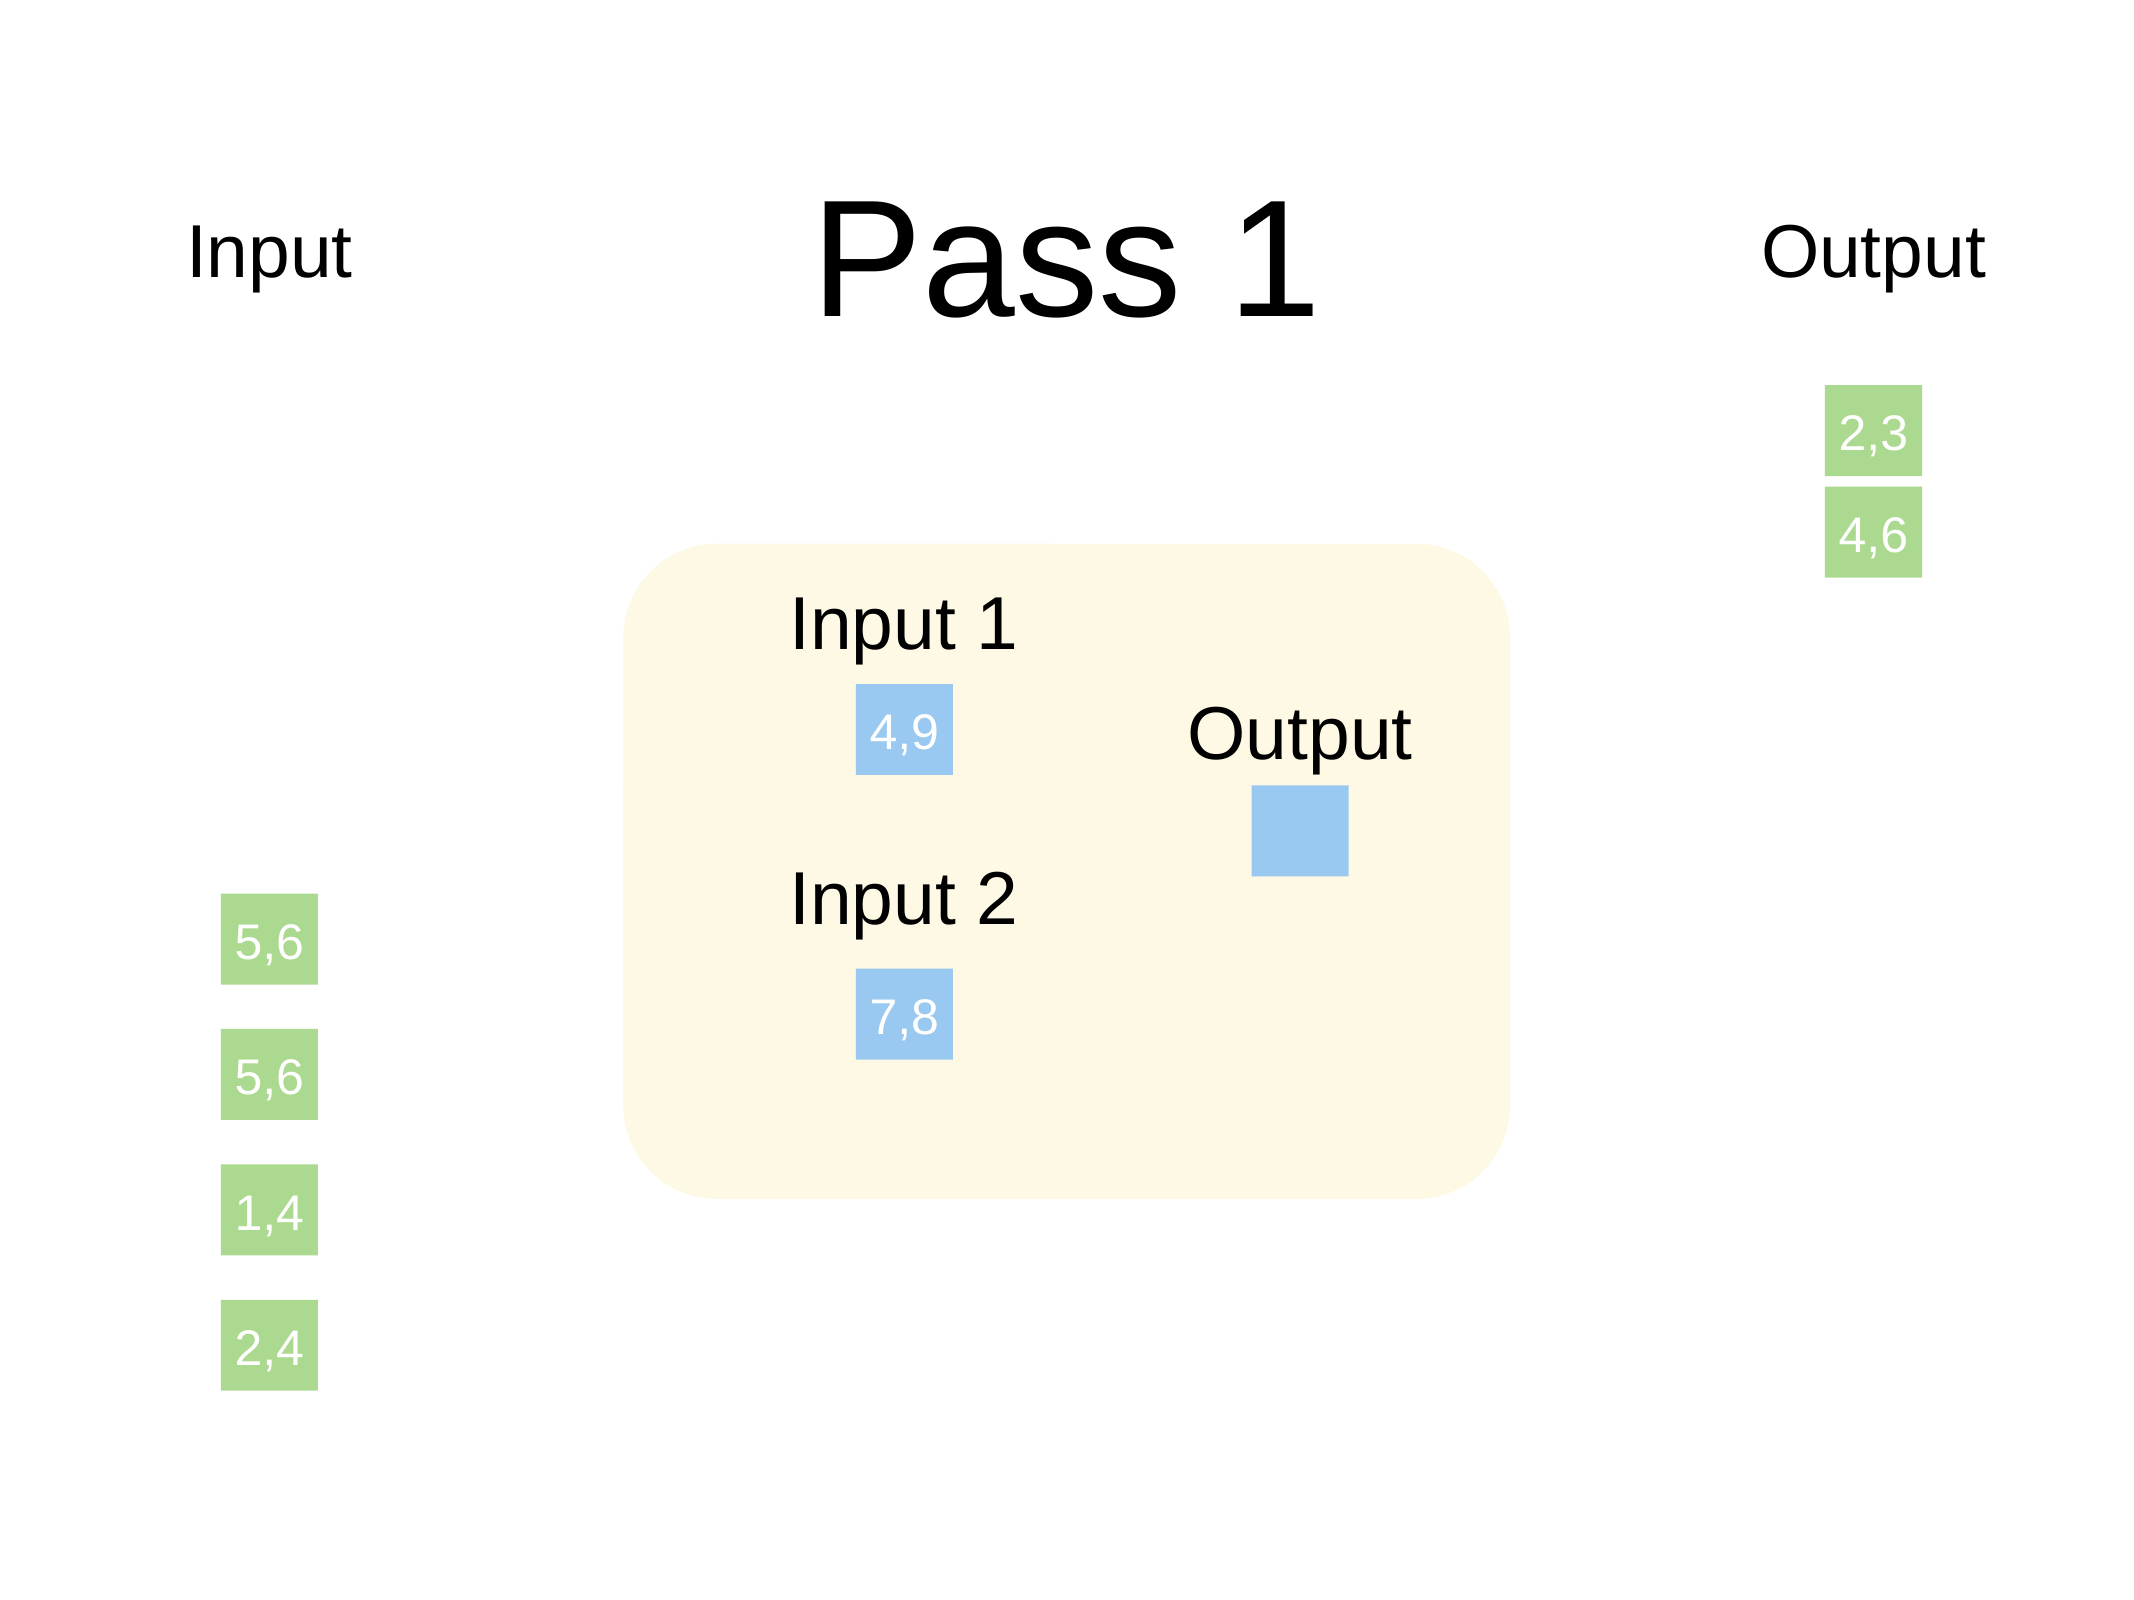

Pass 1
Input
Output
2,3
4,6

Input 1
Output
4,9

Input 2
5,6
7,8
5,6
1,4
2,4